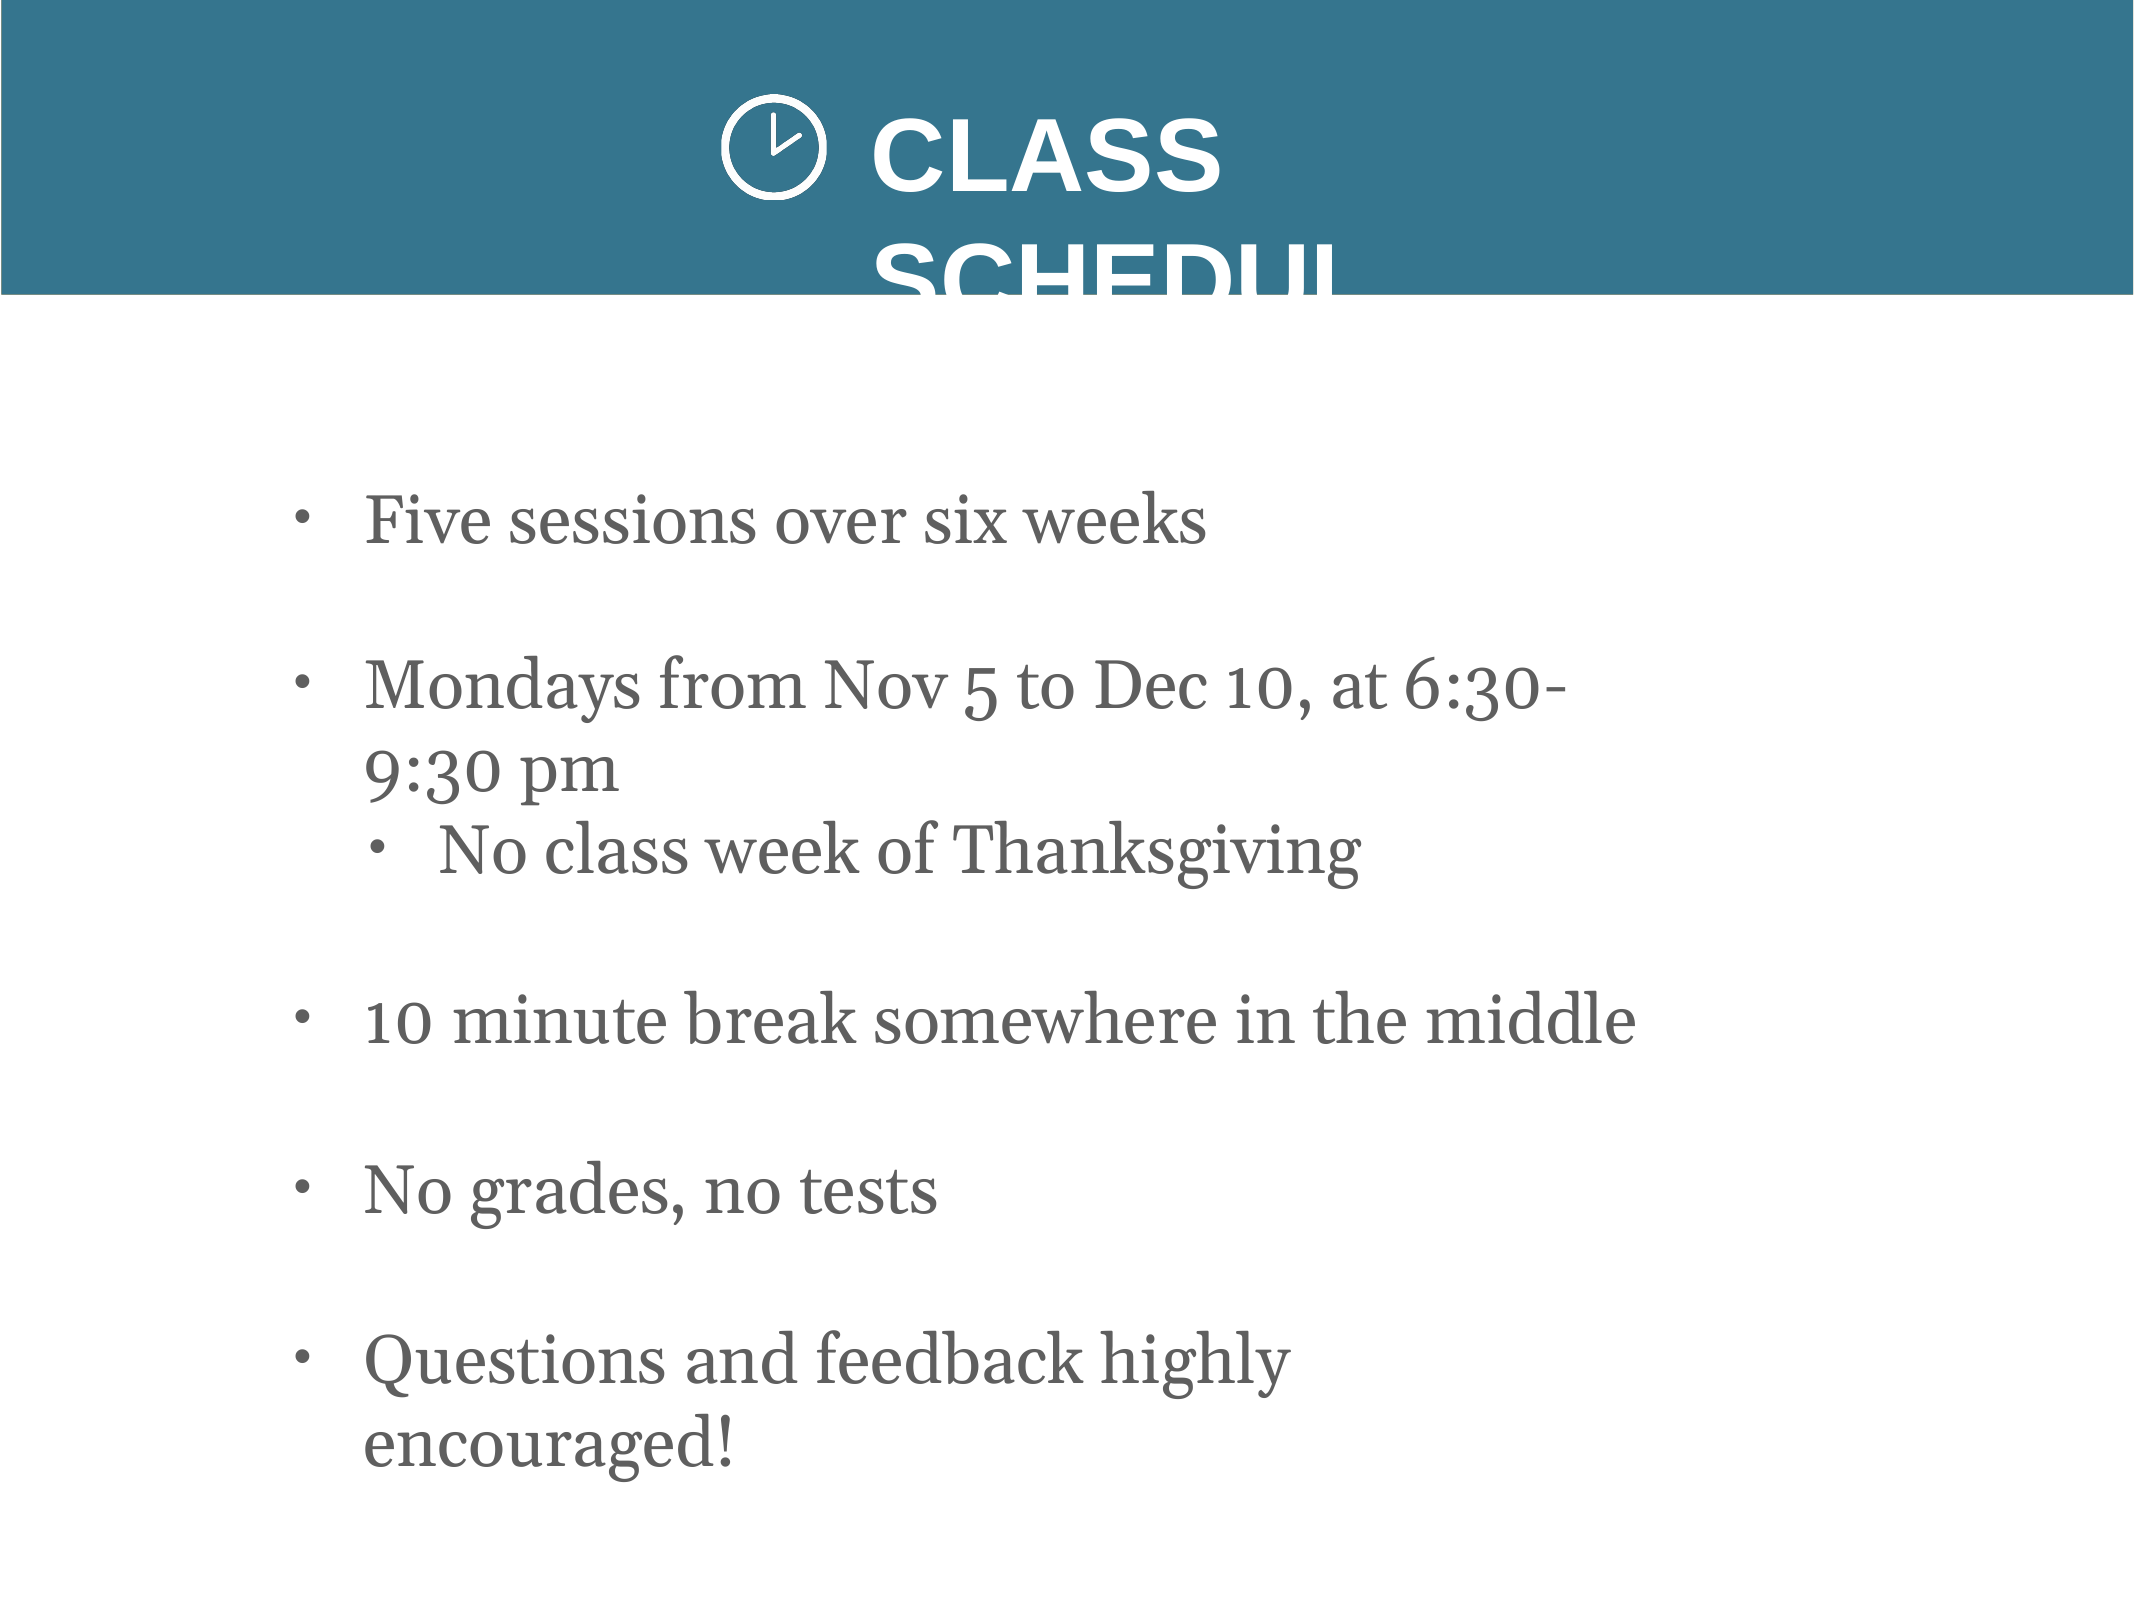

# CLASS SCHEDULE

Five sessions over six weeks

Mondays from Nov 5 to Dec 10, at 6:30-9:30 pm
No class week of Thanksgiving

10 minute break somewhere in the middle

No grades, no tests

Questions and feedback highly encouraged!